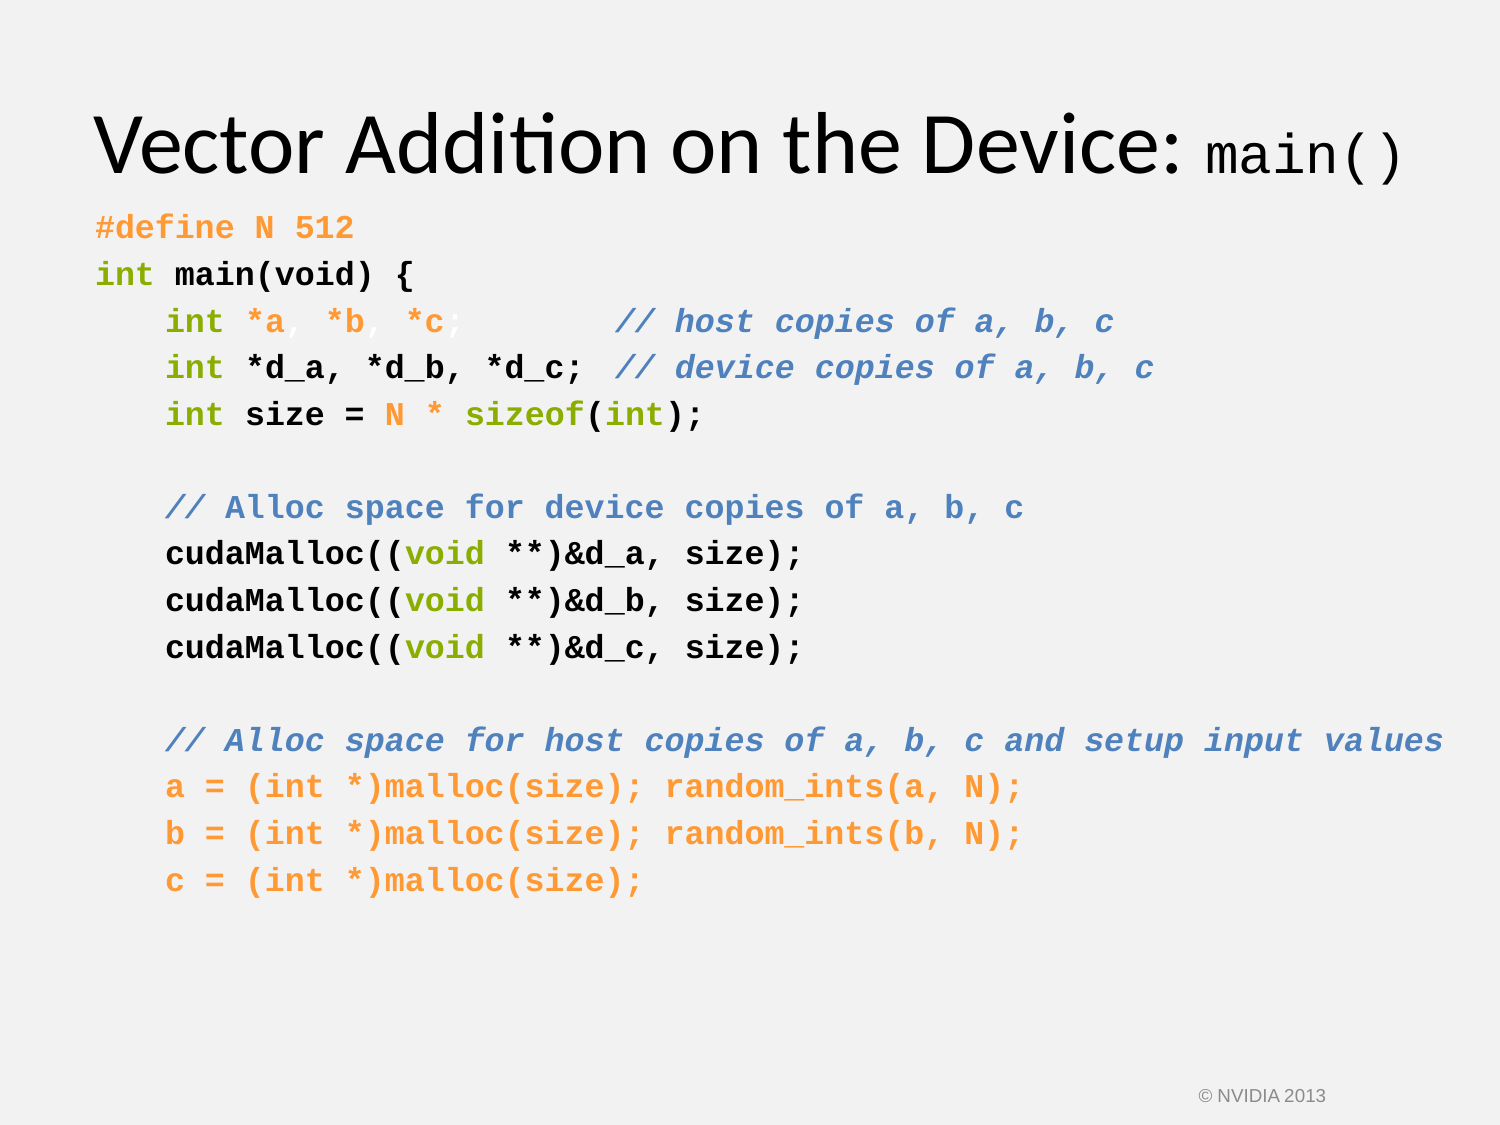

# Vector Addition on the Device: main()
    #define N 512
    int main(void) {
	int *a, *b, *c;		// host copies of a, b, c
	int *d_a, *d_b, *d_c;	// device copies of a, b, c
	int size = N * sizeof(int);

	// Alloc space for device copies of a, b, c
	cudaMalloc((void **)&d_a, size);
	cudaMalloc((void **)&d_b, size);
	cudaMalloc((void **)&d_c, size);

	// Alloc space for host copies of a, b, c and setup input values
	a = (int *)malloc(size); random_ints(a, N);
	b = (int *)malloc(size); random_ints(b, N);
	c = (int *)malloc(size);
© NVIDIA 2013